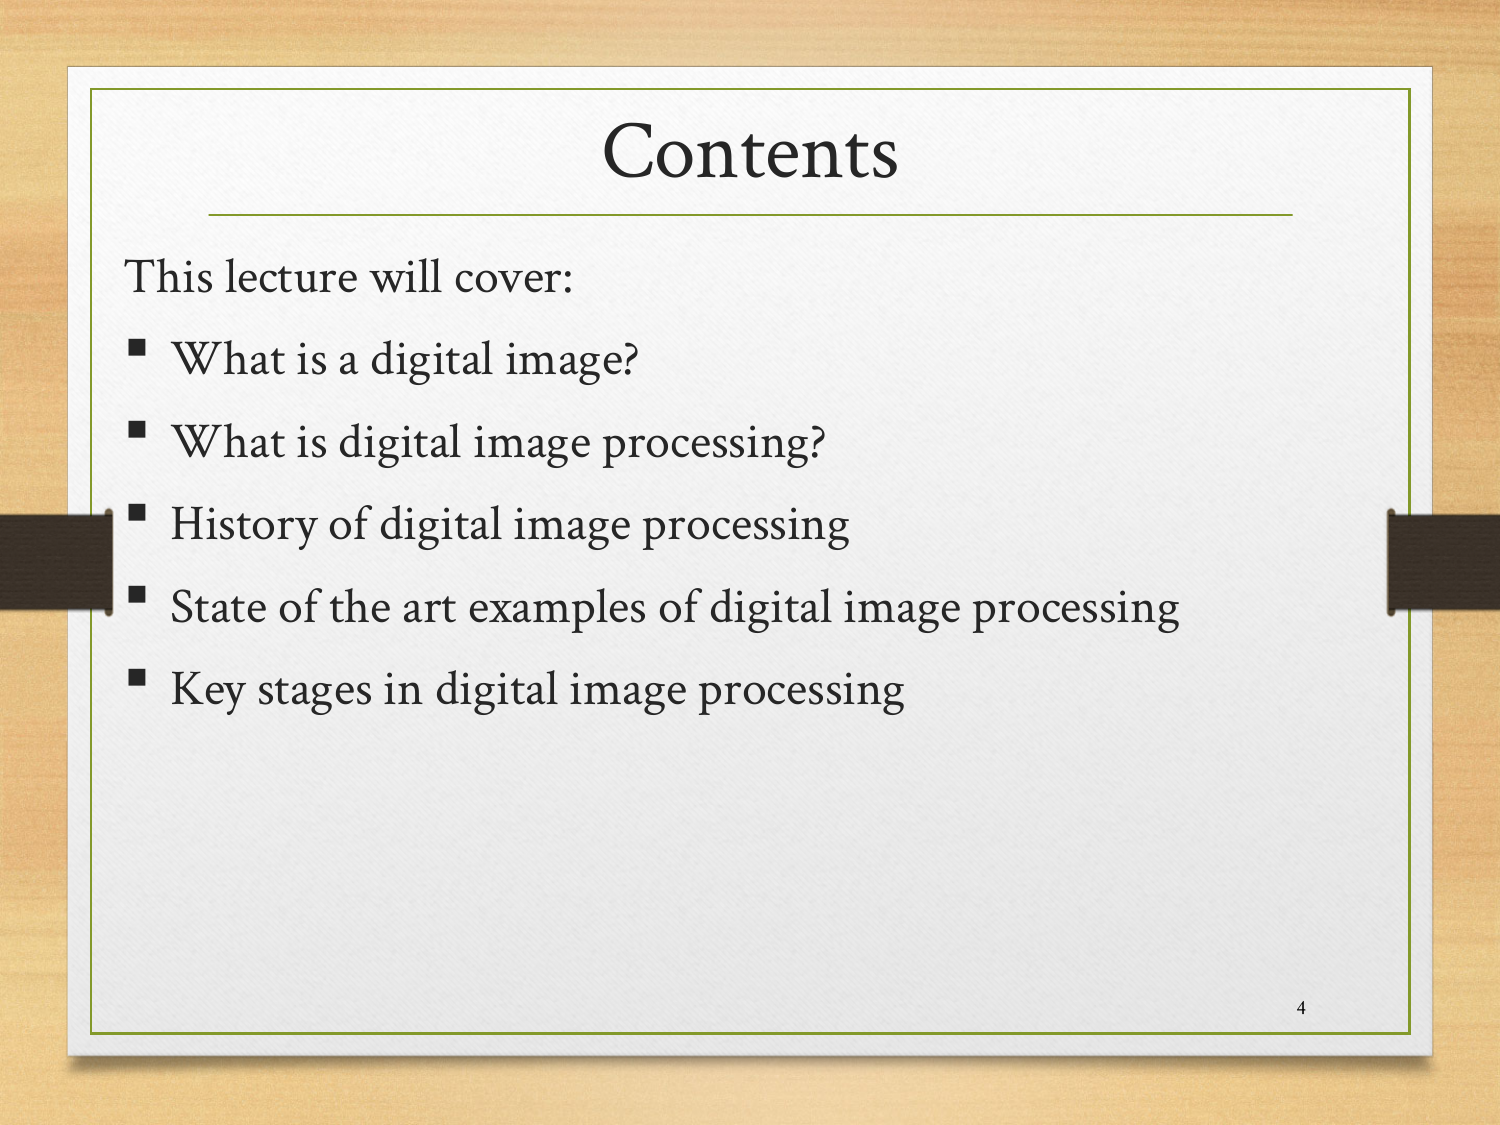

# Contents
This lecture will cover:
What is a digital image?
What is digital image processing?
History of digital image processing
State of the art examples of digital image processing
Key stages in digital image processing
4